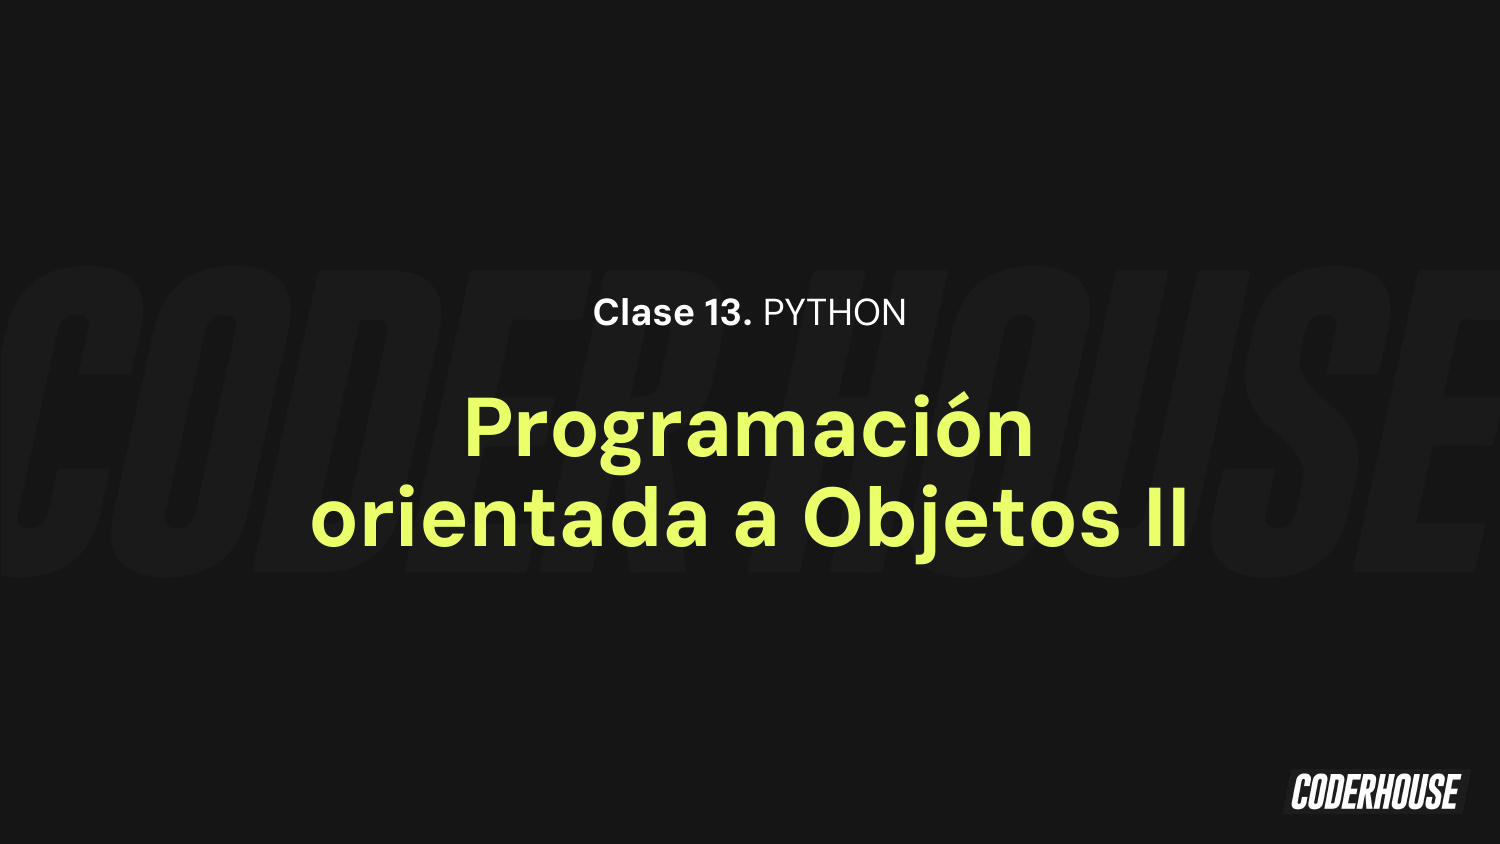

Clase 13. PYTHON
Programación orientada a Objetos II